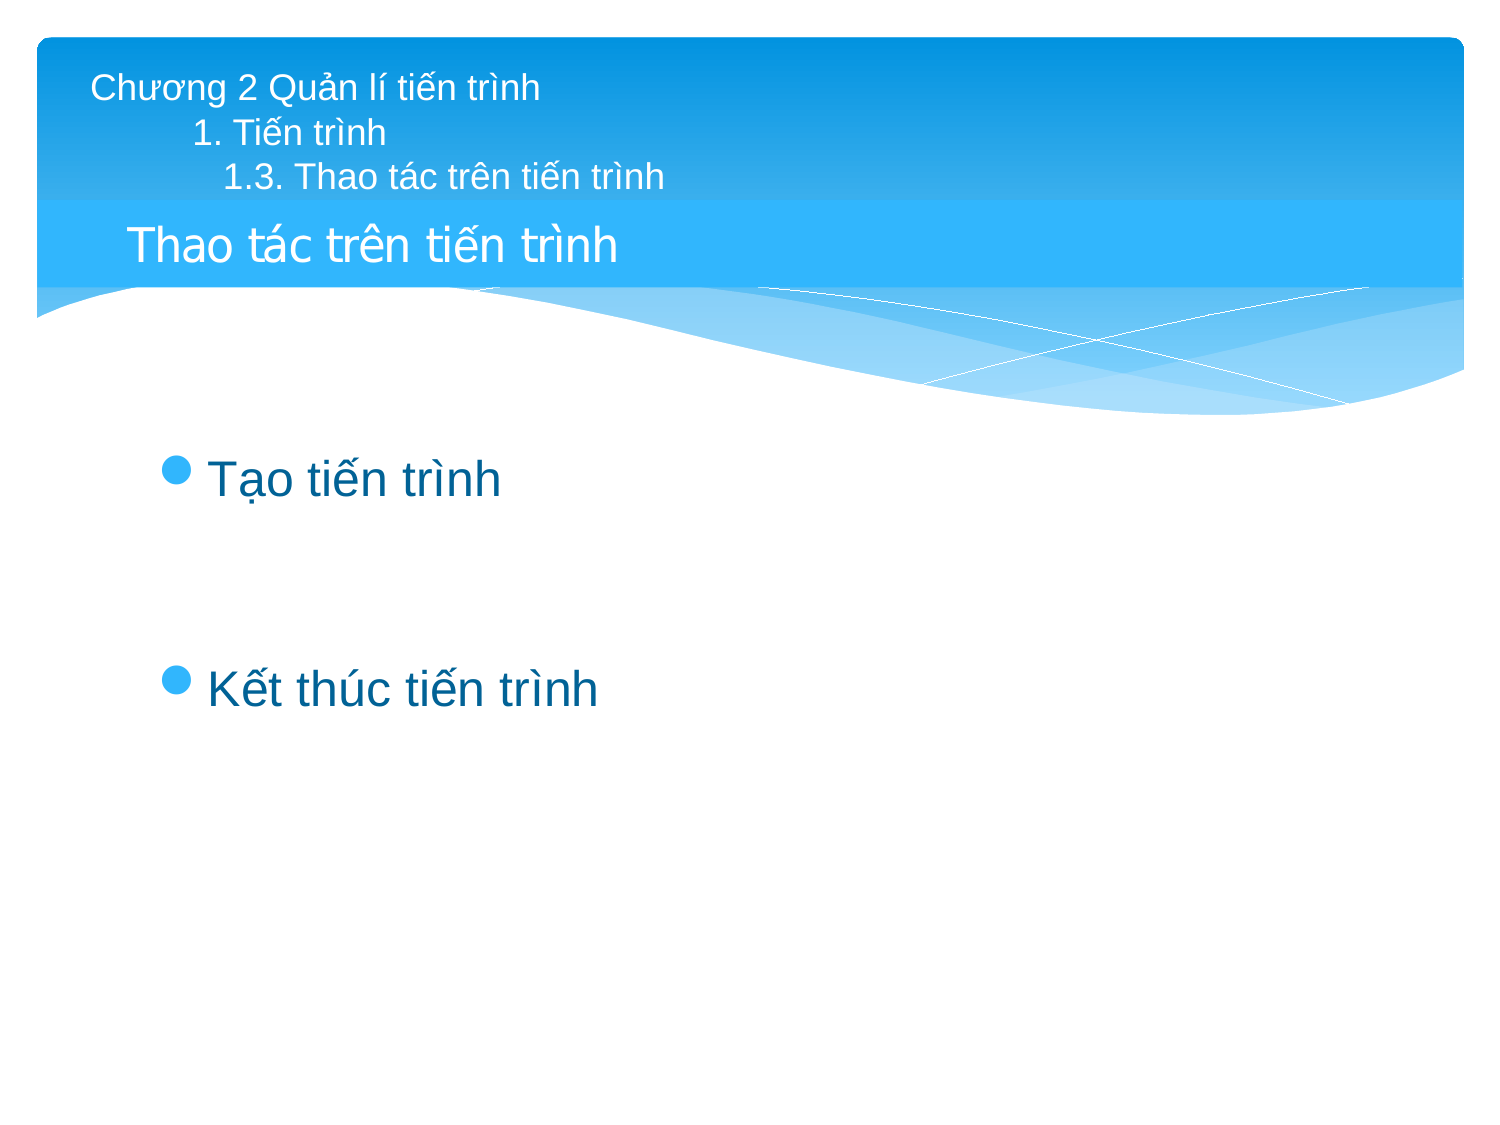

# Chương 2 Quản lí tiến trình 1. Tiến trình 1.3. Thao tác trên tiến trình
Thao tác trên tiến trình
Tạo tiến trình

Kết thúc tiến trình